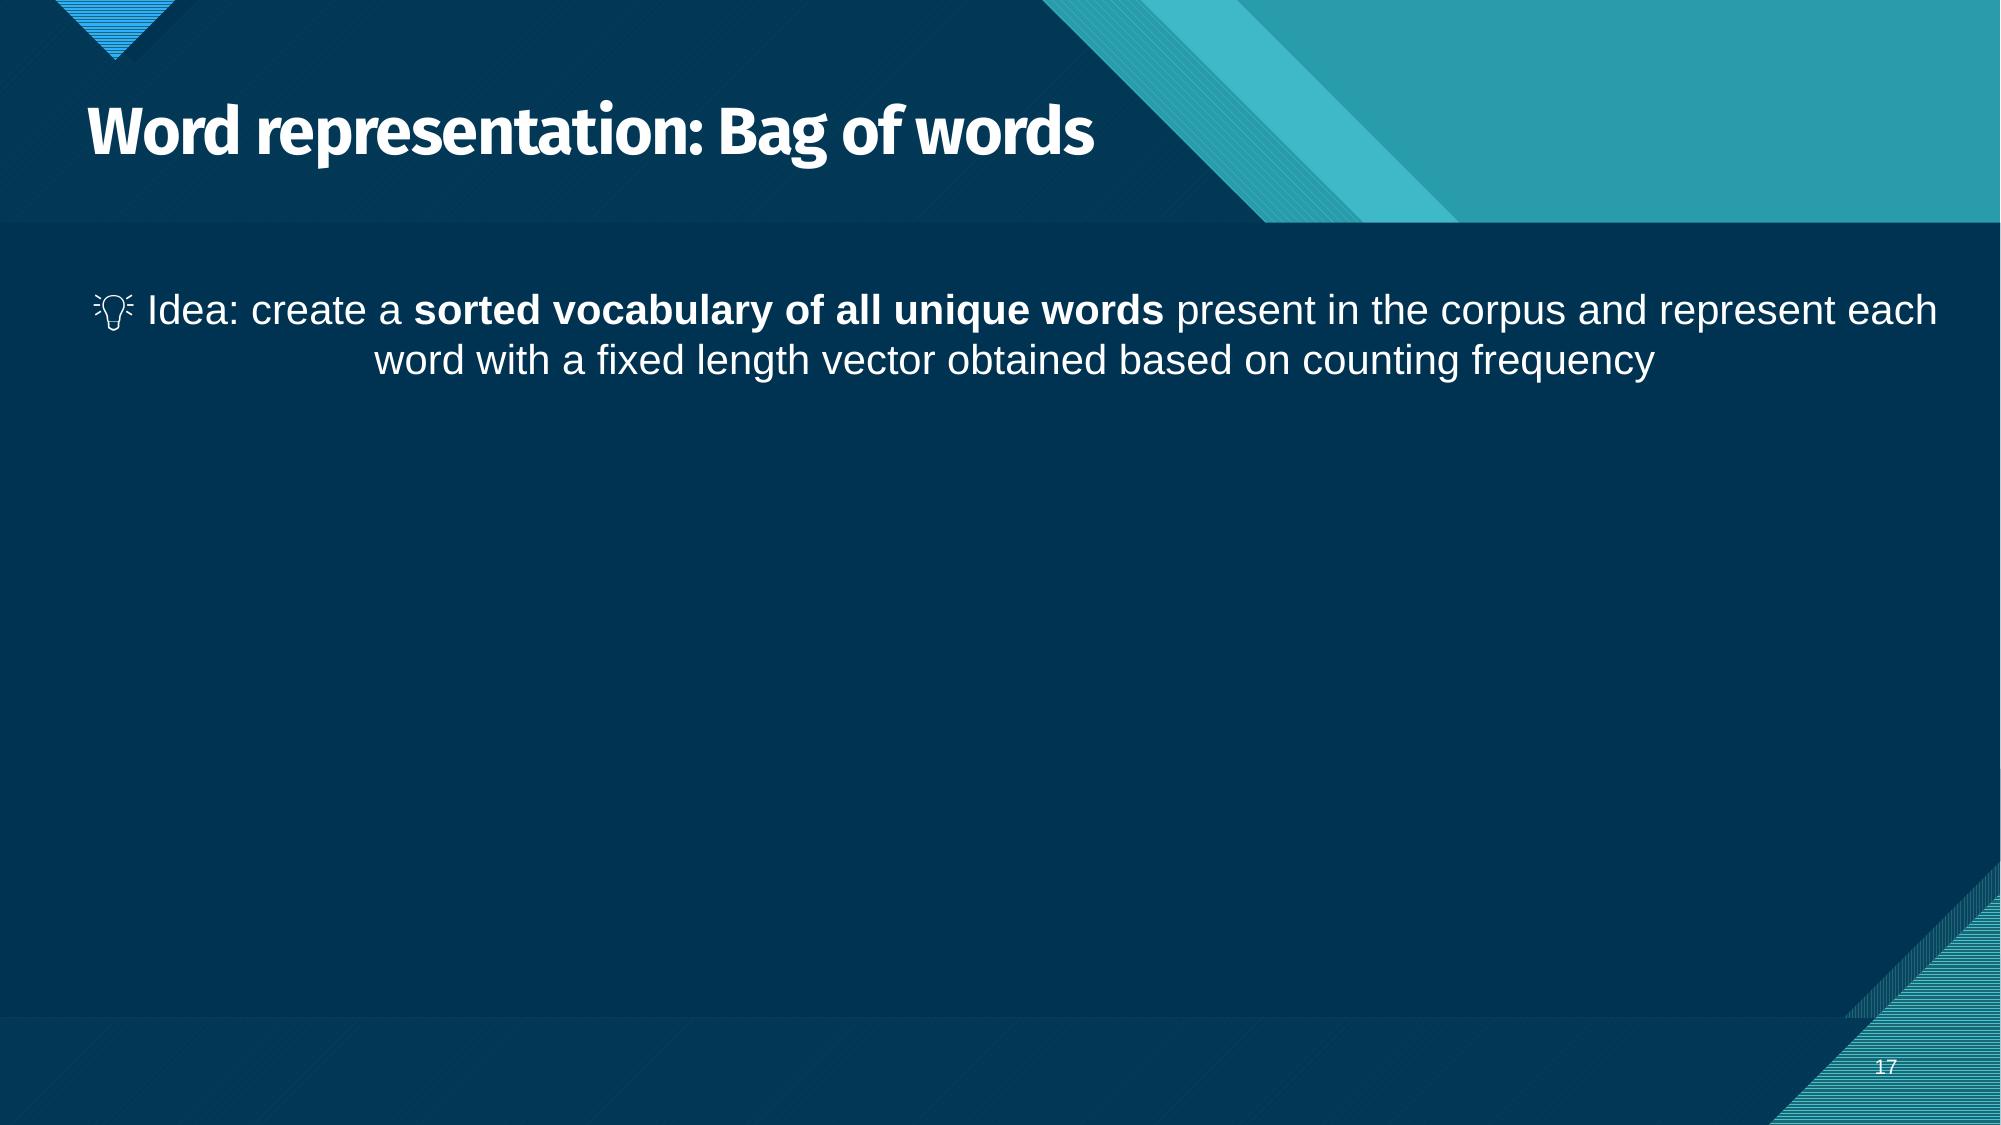

# Word representation: Bag of words
💡 Idea: create a sorted vocabulary of all unique words present in the corpus and represent each word with a fixed length vector obtained based on counting frequency
17